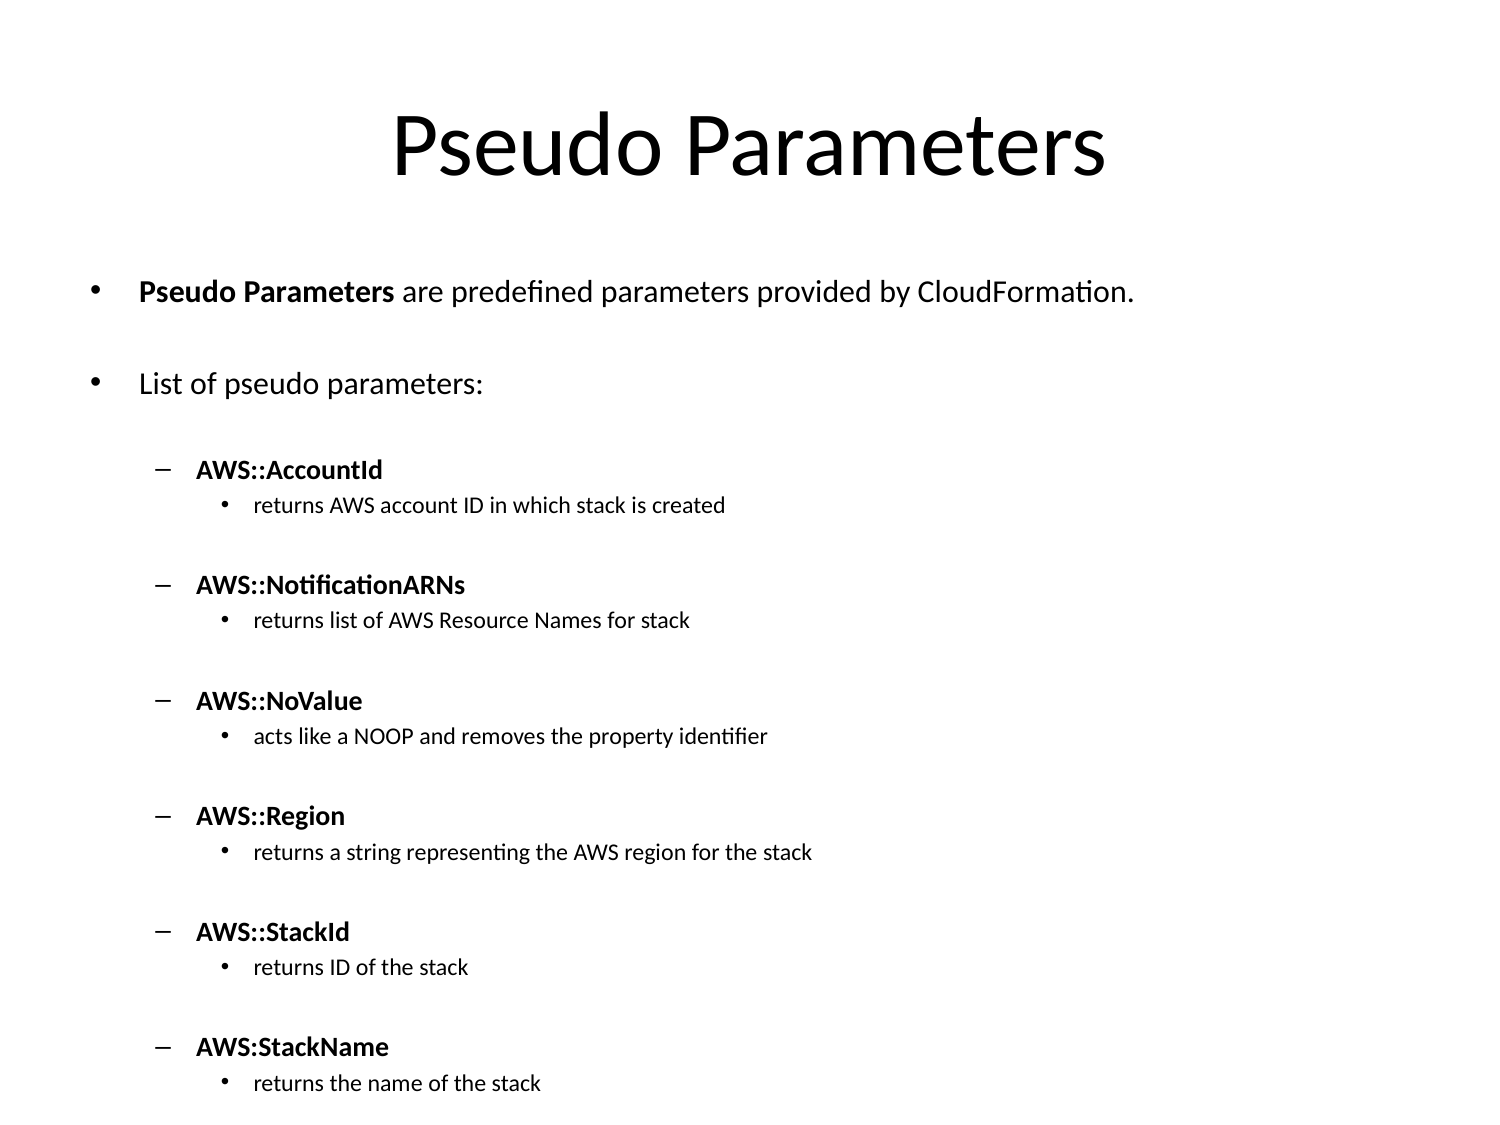

# Pseudo Parameters
Pseudo Parameters are predefined parameters provided by CloudFormation.

List of pseudo parameters:

AWS::AccountId
returns AWS account ID in which stack is created

AWS::NotificationARNs
returns list of AWS Resource Names for stack

AWS::NoValue
acts like a NOOP and removes the property identifier

AWS::Region
returns a string representing the AWS region for the stack

AWS::StackId
returns ID of the stack

AWS:StackName
returns the name of the stack